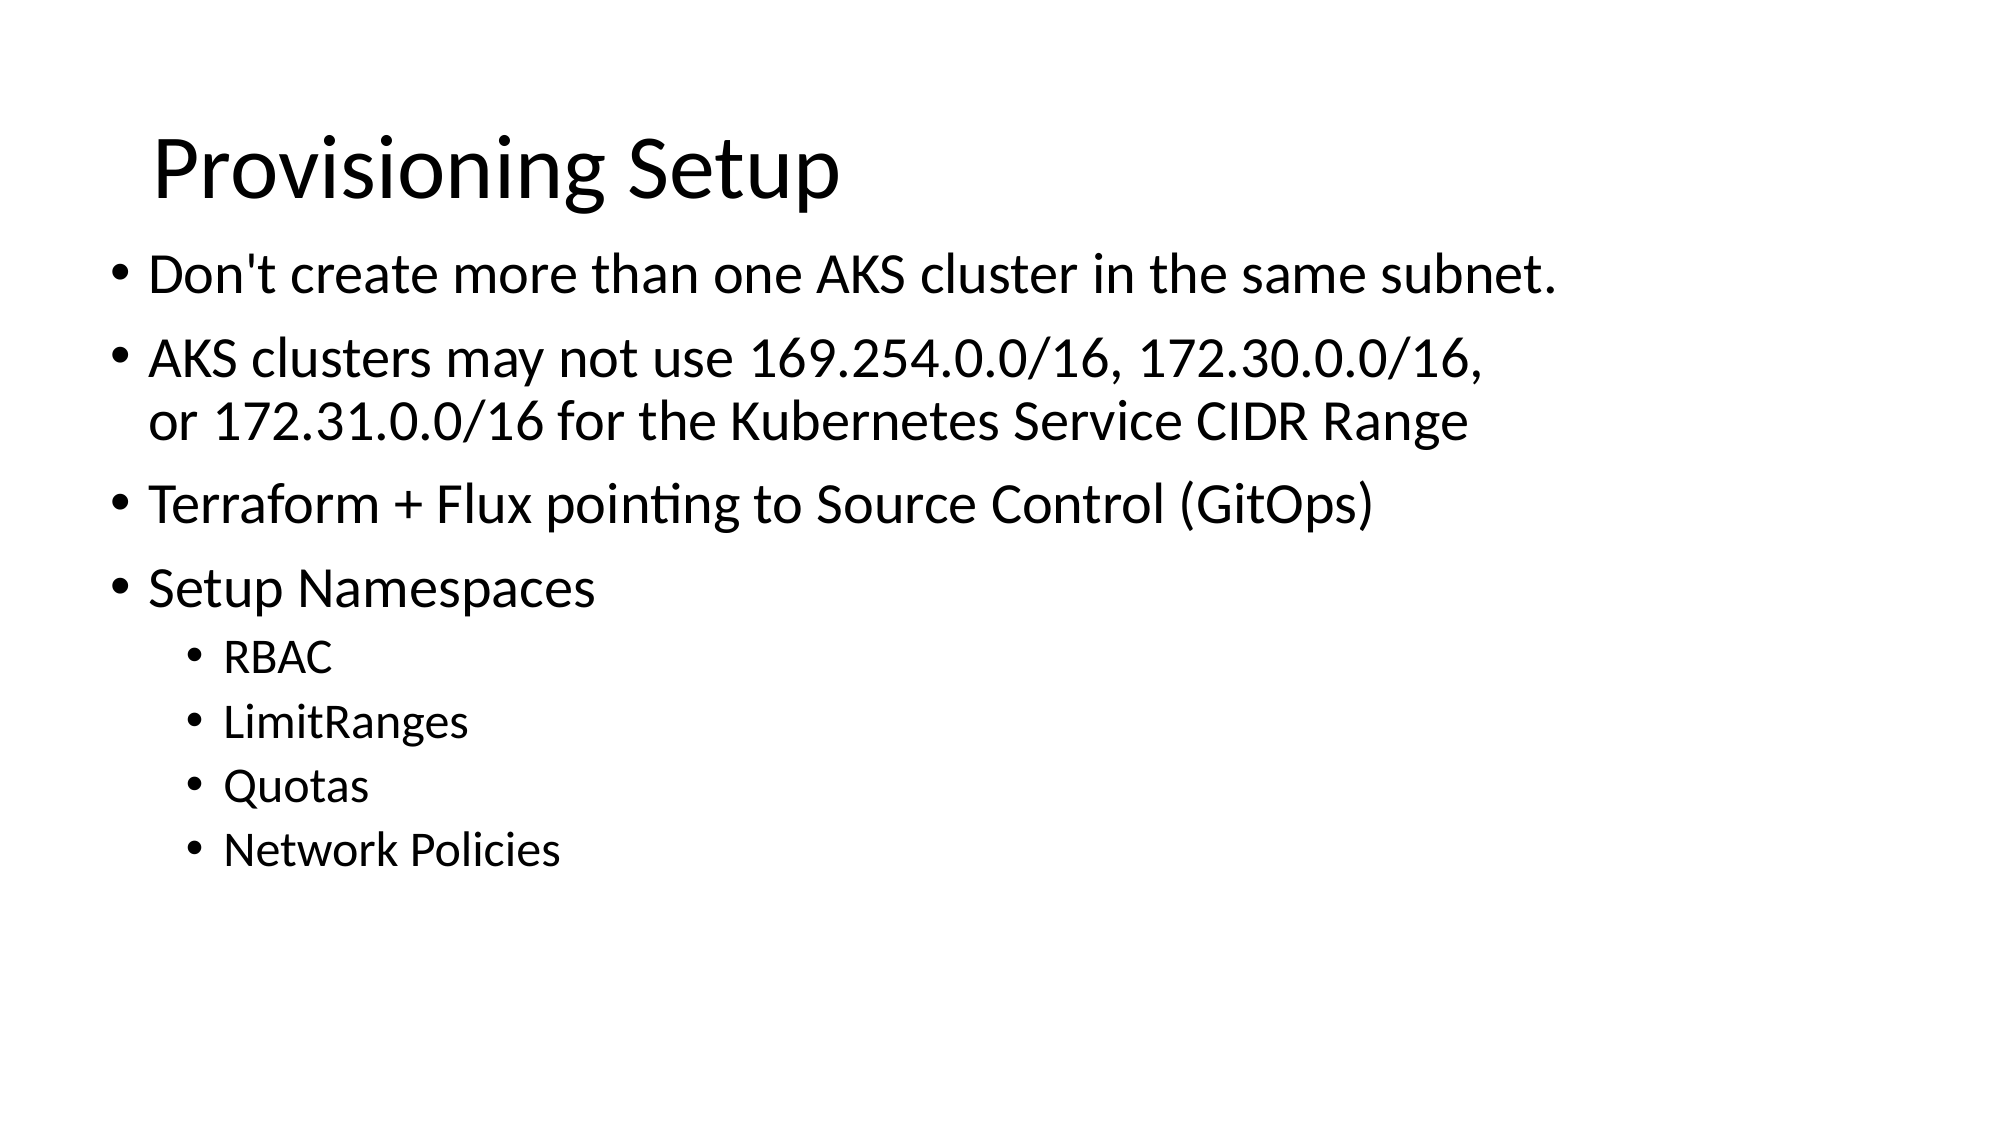

# Provisioning Setup
Don't create more than one AKS cluster in the same subnet.
AKS clusters may not use 169.254.0.0/16, 172.30.0.0/16, or 172.31.0.0/16 for the Kubernetes Service CIDR Range
Terraform + Flux pointing to Source Control (GitOps)
Setup Namespaces
RBAC
LimitRanges
Quotas
Network Policies